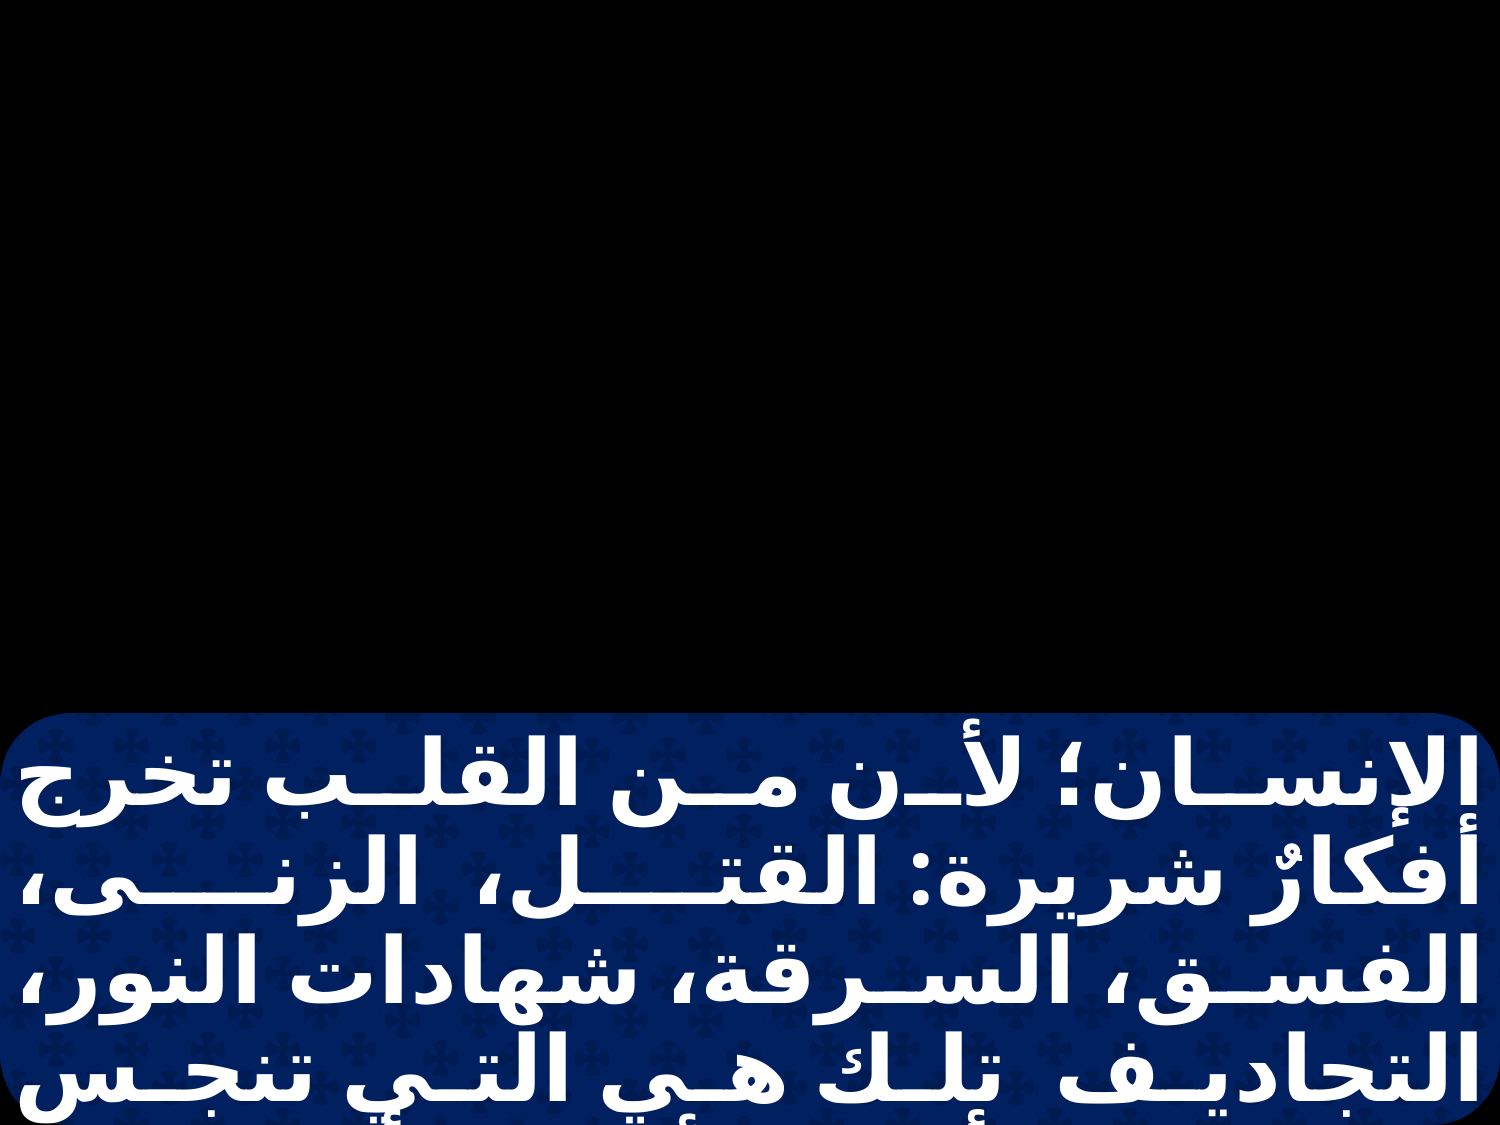

الإنسان؛ لأن من القلب تخرج أفكارٌ شريرة: القتل،  الزنى، الفسق، السرقة، شهادات النور، التجاديف  تلك هي التي تنجس الإنسان وأما الأكل بأيدٍ غير  مغسولةٍ فلا ينجس الإنسان".